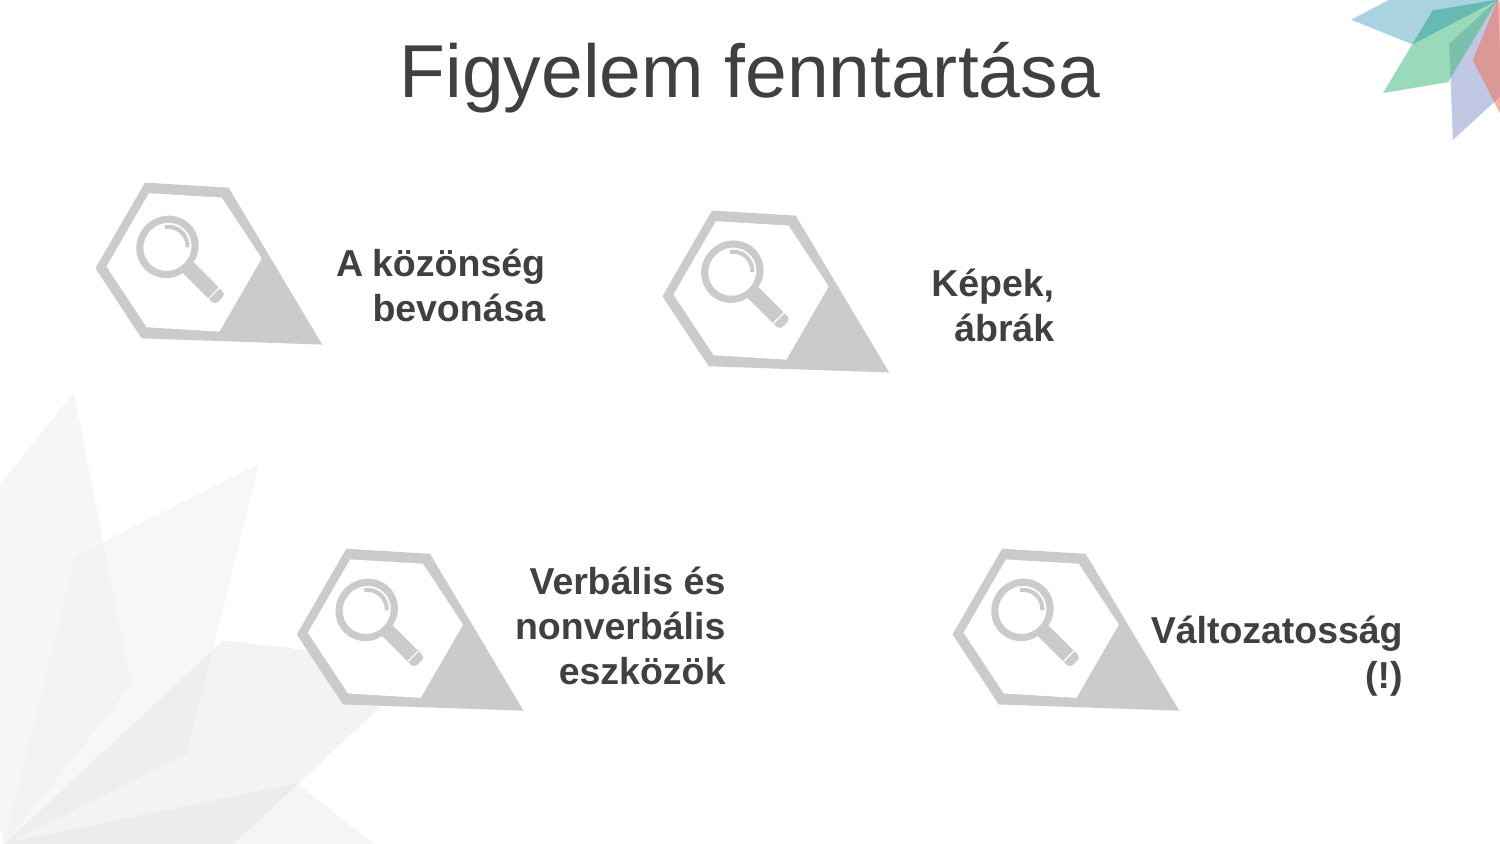

Figyelem fenntartása

A közönség bevonása

Képek, ábrák

Verbális és nonverbális eszközök

Változatosság
(!)